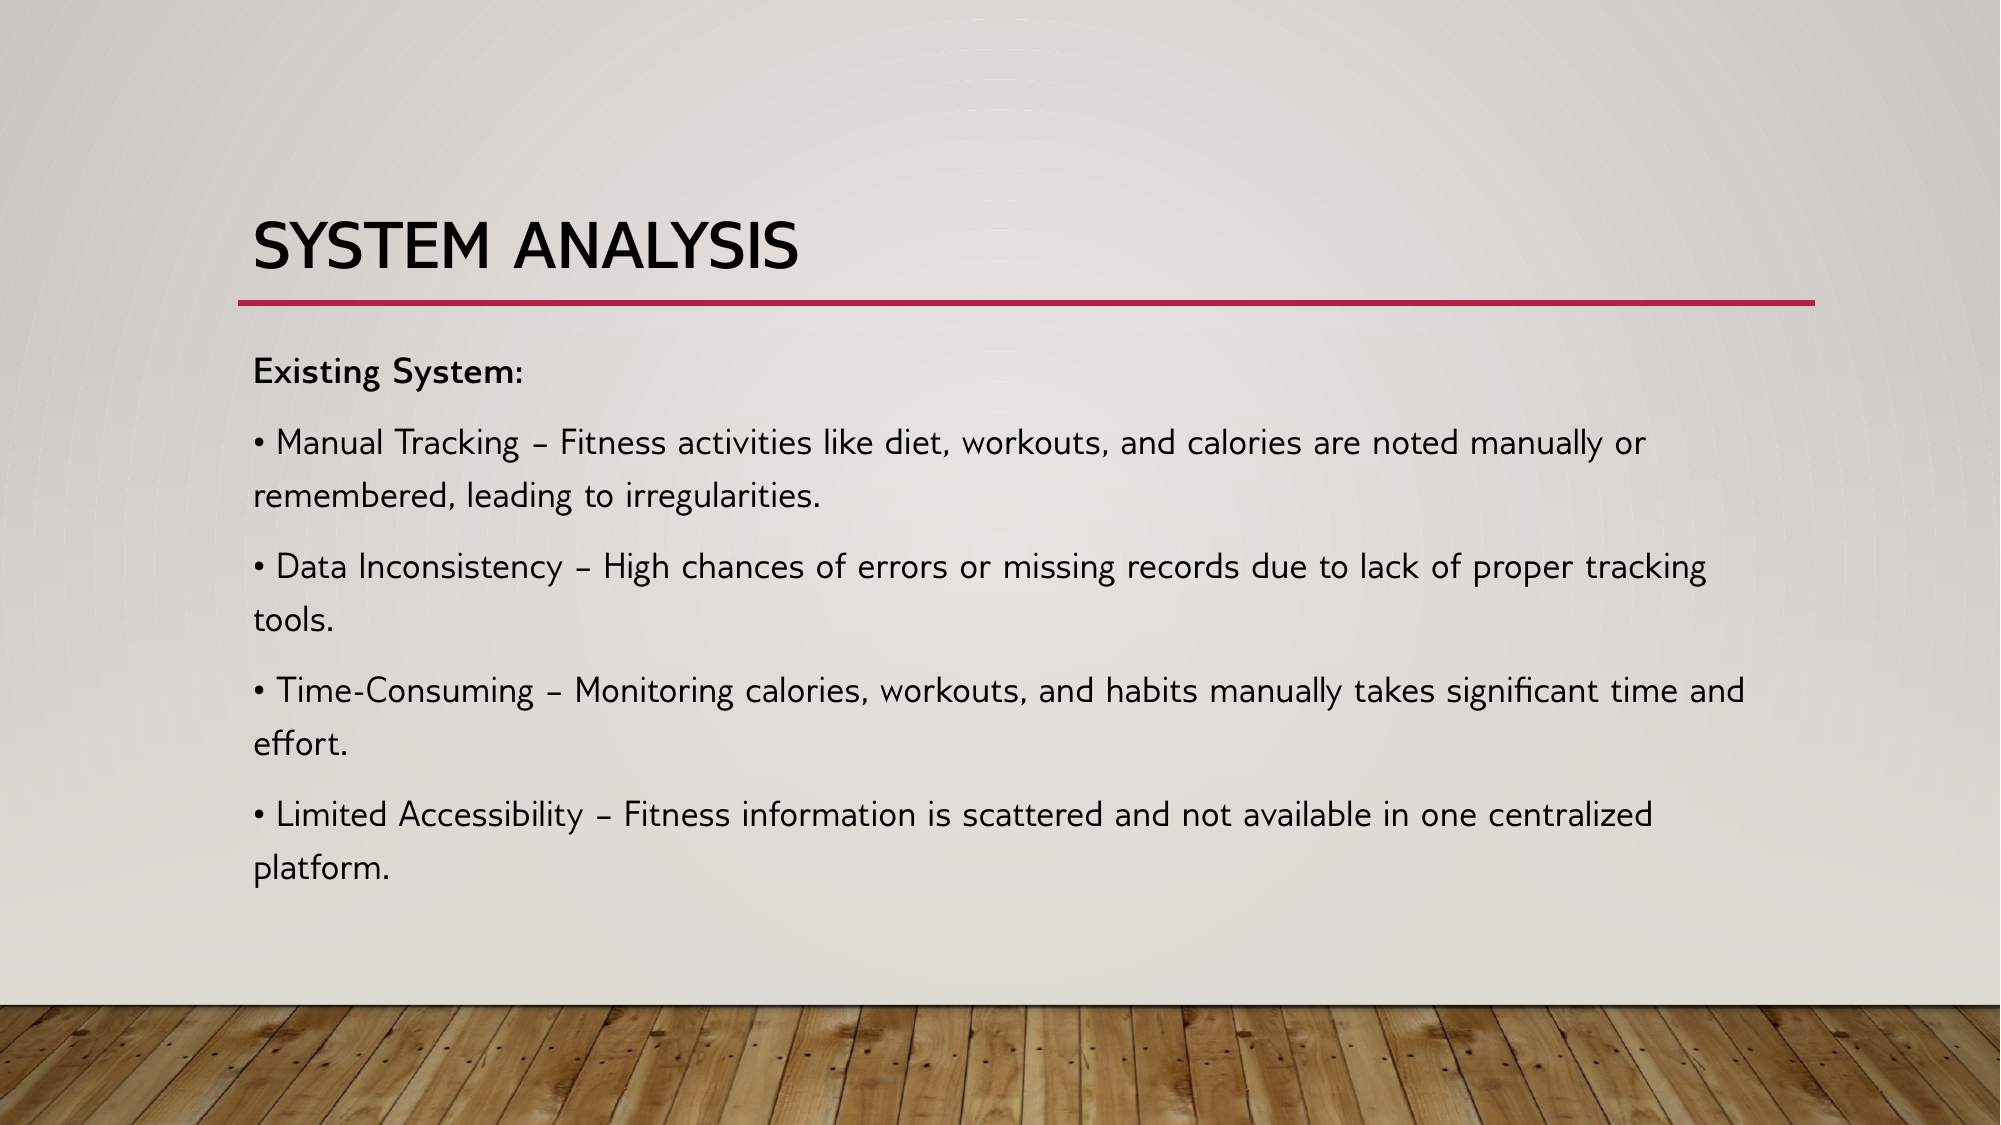

# SYSTEM ANALYSIS
Existing System:
• Manual Tracking – Fitness activities like diet, workouts, and calories are noted manually or remembered, leading to irregularities.
• Data Inconsistency – High chances of errors or missing records due to lack of proper tracking tools.
• Time-Consuming – Monitoring calories, workouts, and habits manually takes significant time and effort.
• Limited Accessibility – Fitness information is scattered and not available in one centralized platform.